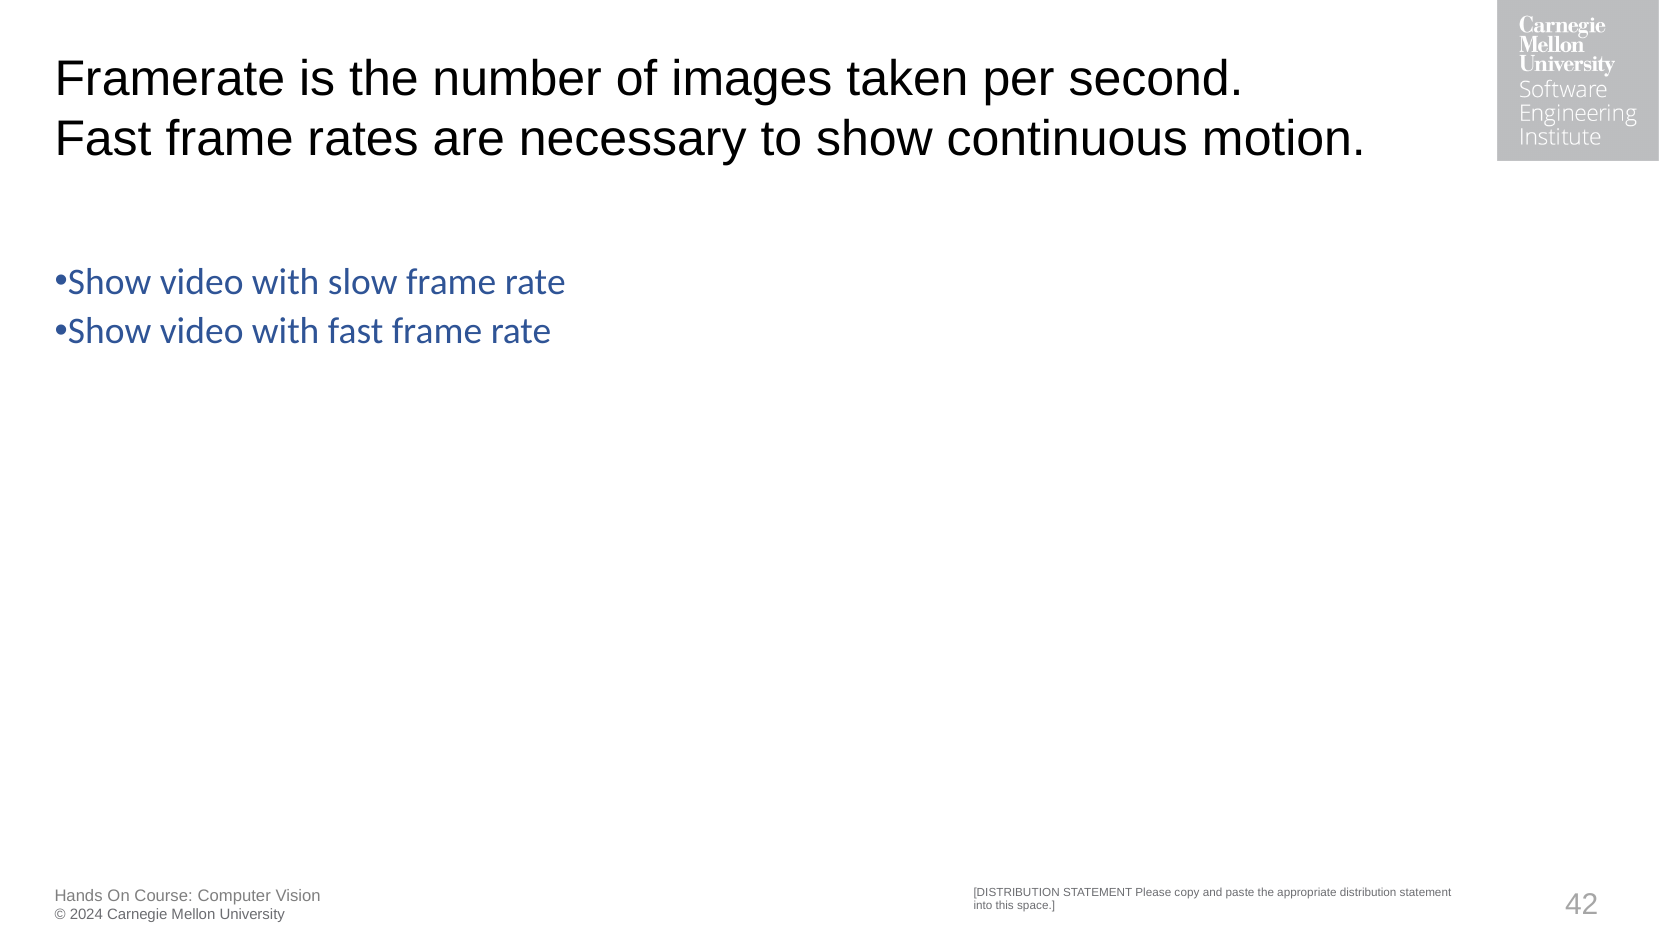

# Framerate is the number of images taken per second. Fast frame rates are necessary to show continuous motion.
Show video with slow frame rate
Show video with fast frame rate